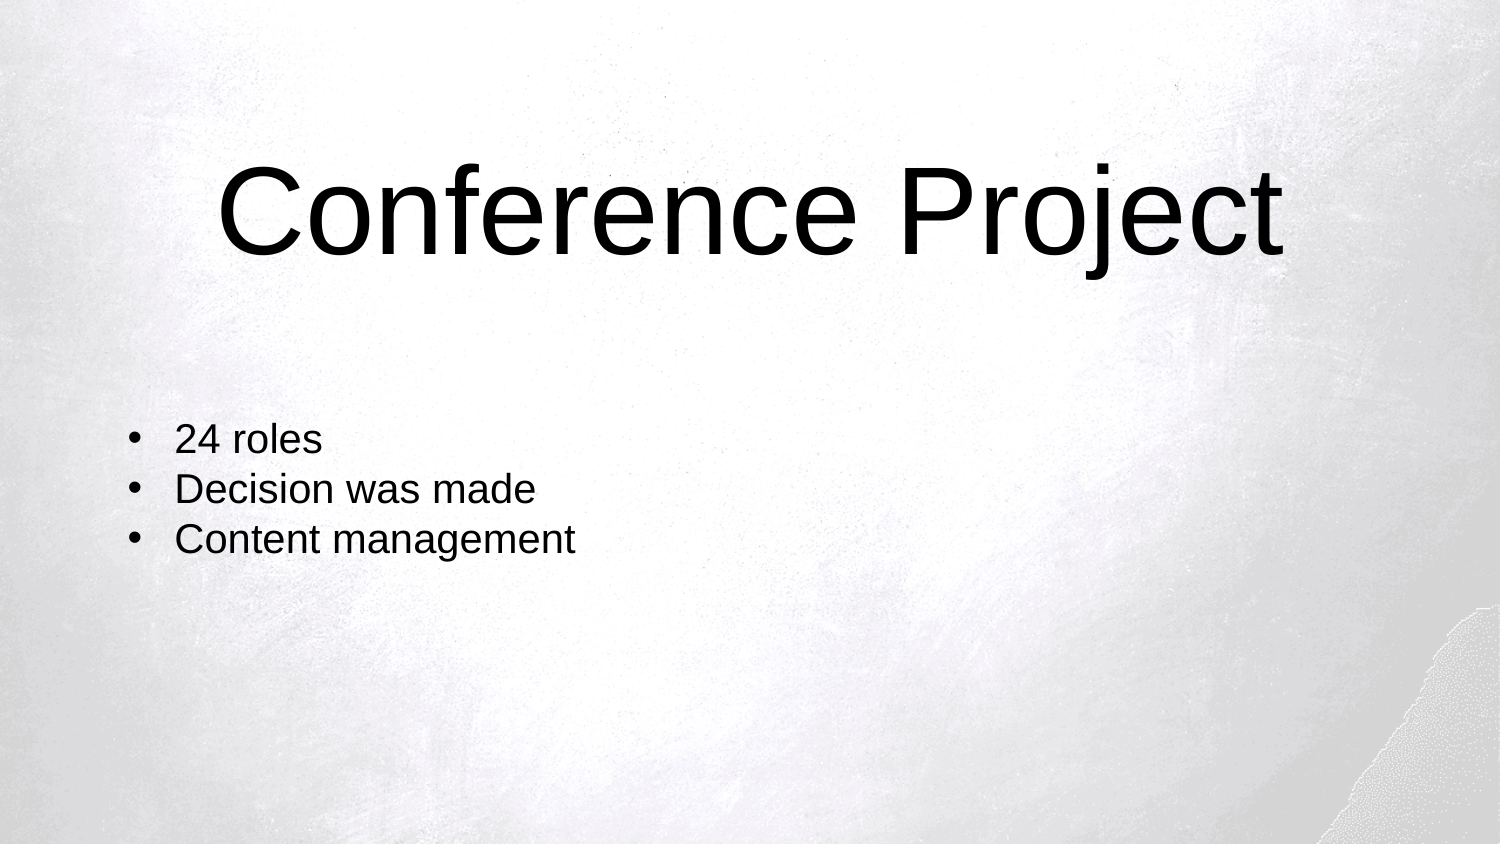

Conference Project
24 roles
Decision was made
Content management